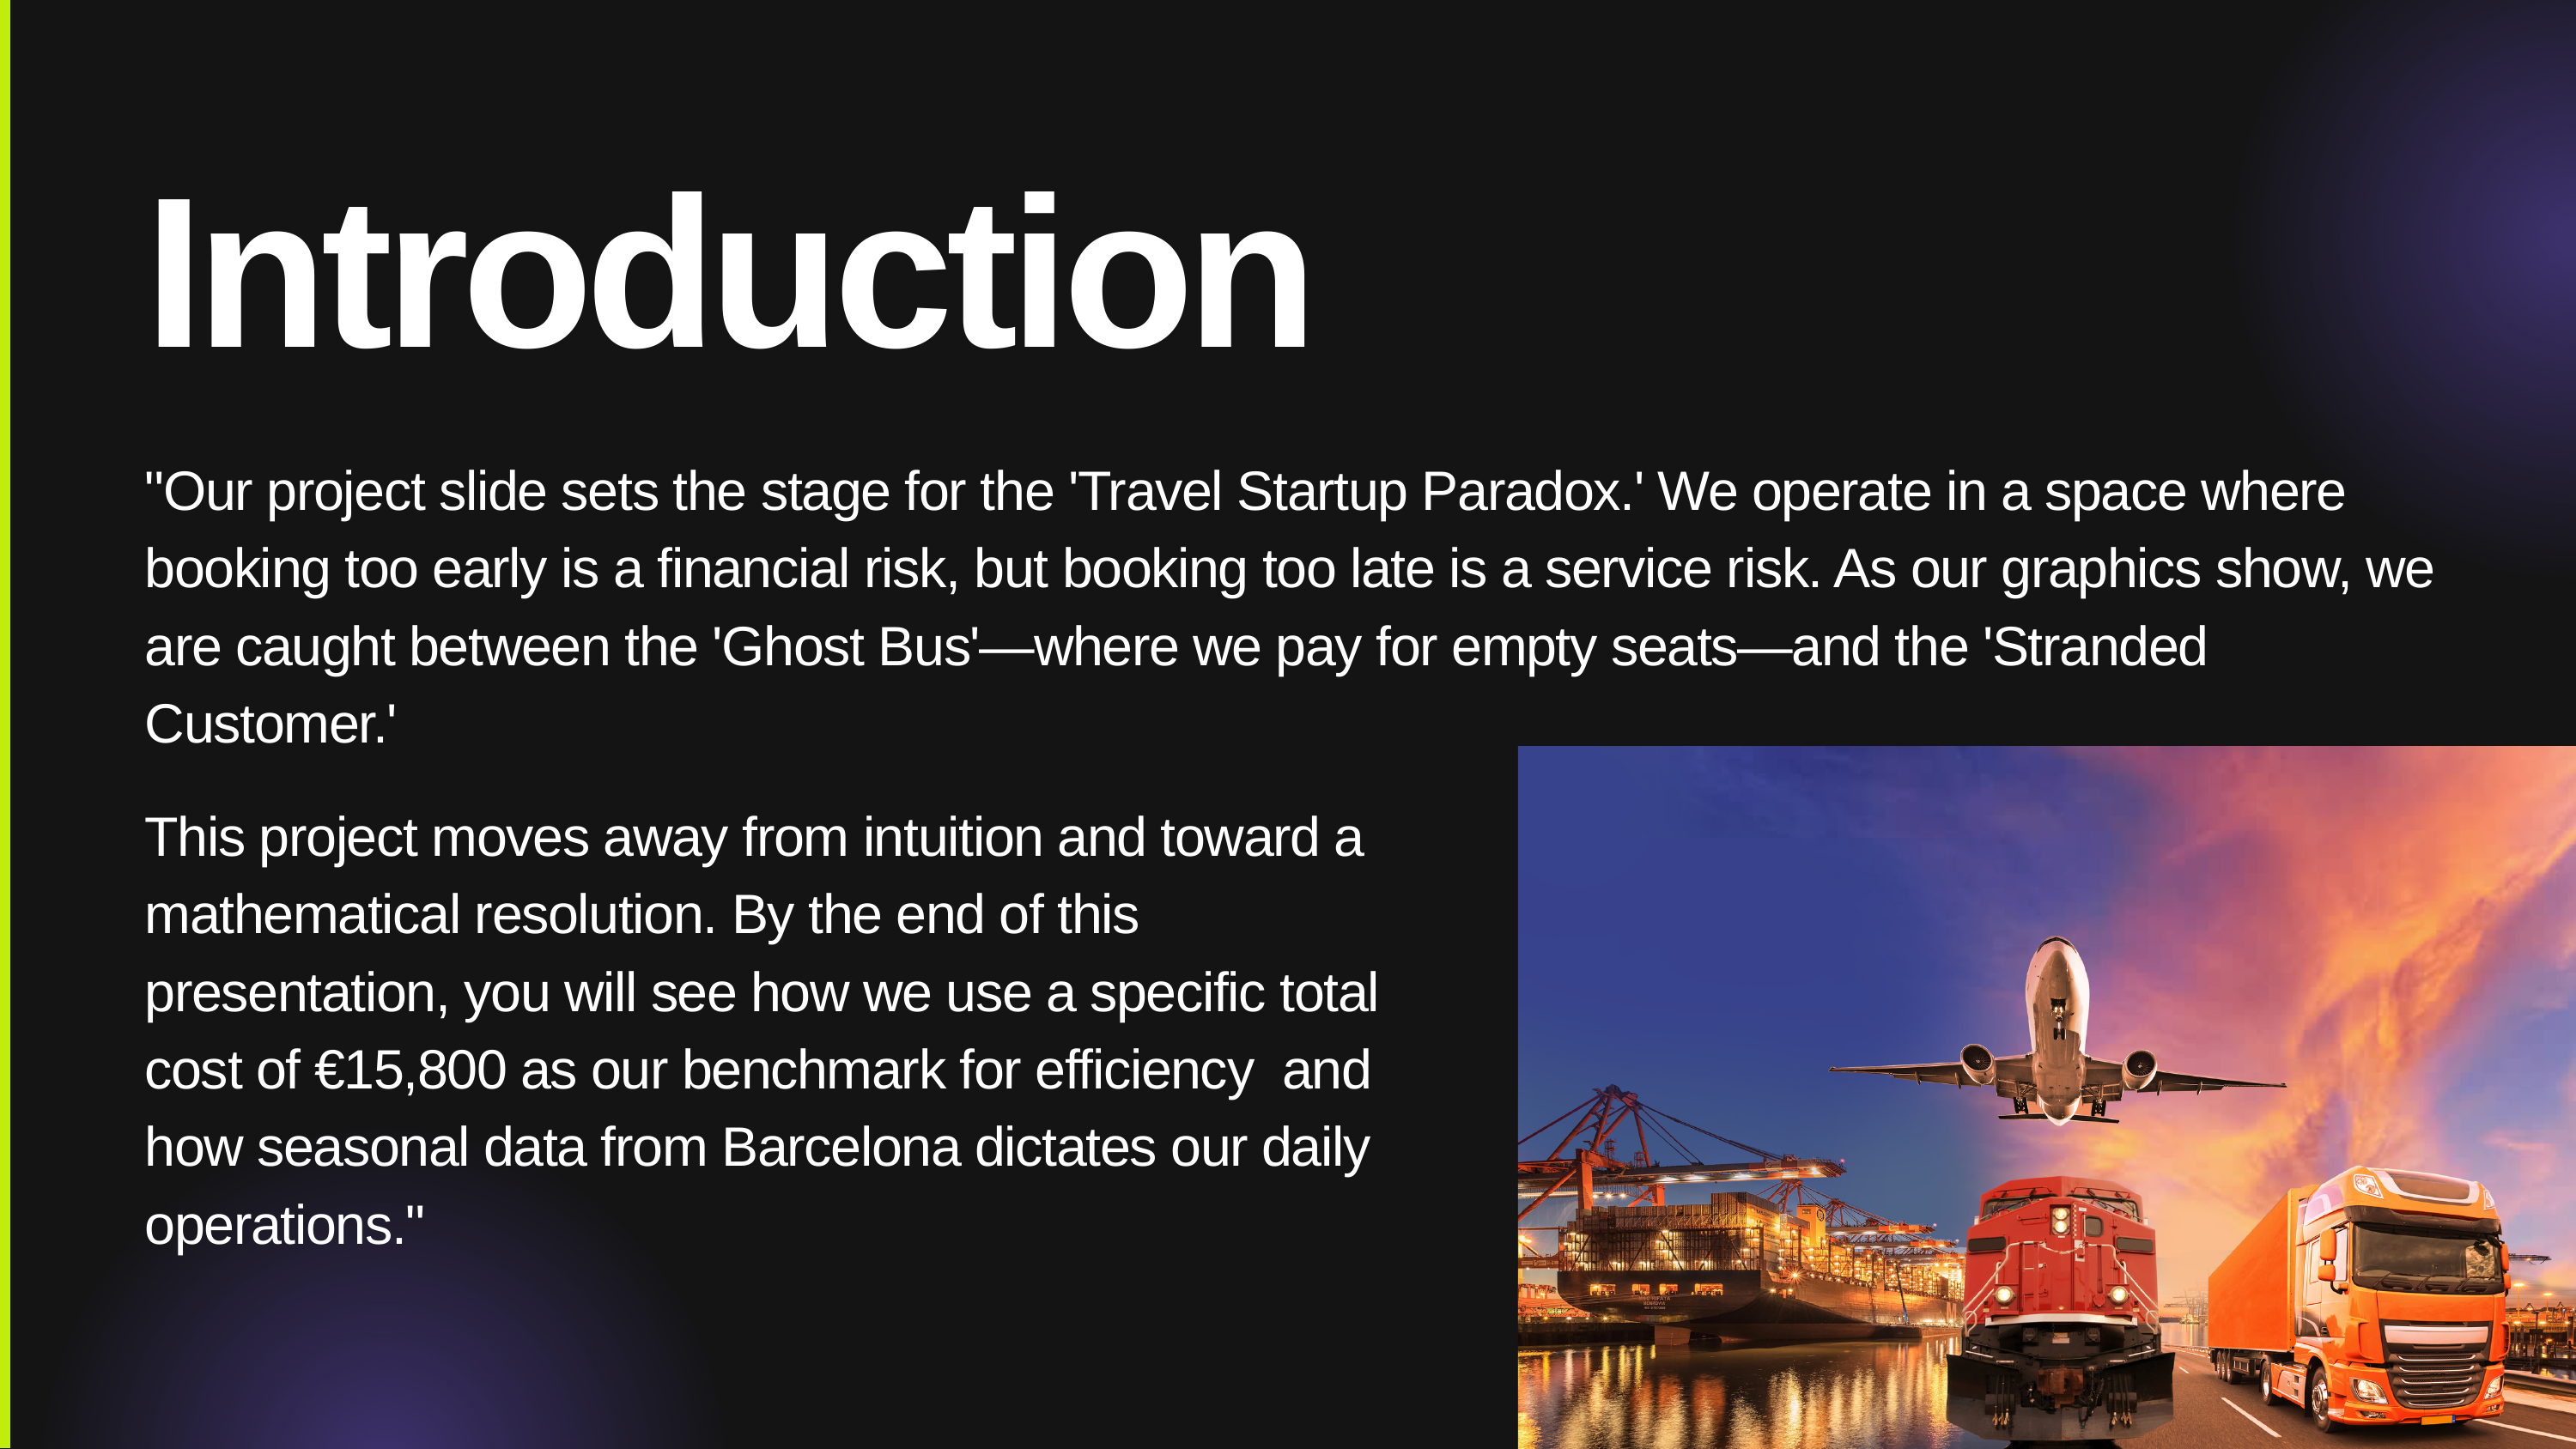

Introduction
"Our project slide sets the stage for the 'Travel Startup Paradox.' We operate in a space where booking too early is a financial risk, but booking too late is a service risk. As our graphics show, we are caught between the 'Ghost Bus'—where we pay for empty seats—and the 'Stranded Customer.'

This project moves away from intuition and toward a mathematical resolution. By the end of this presentation, you will see how we use a specific total cost of €15,800 as our benchmark for efficiency  and how seasonal data from Barcelona dictates our daily operations."